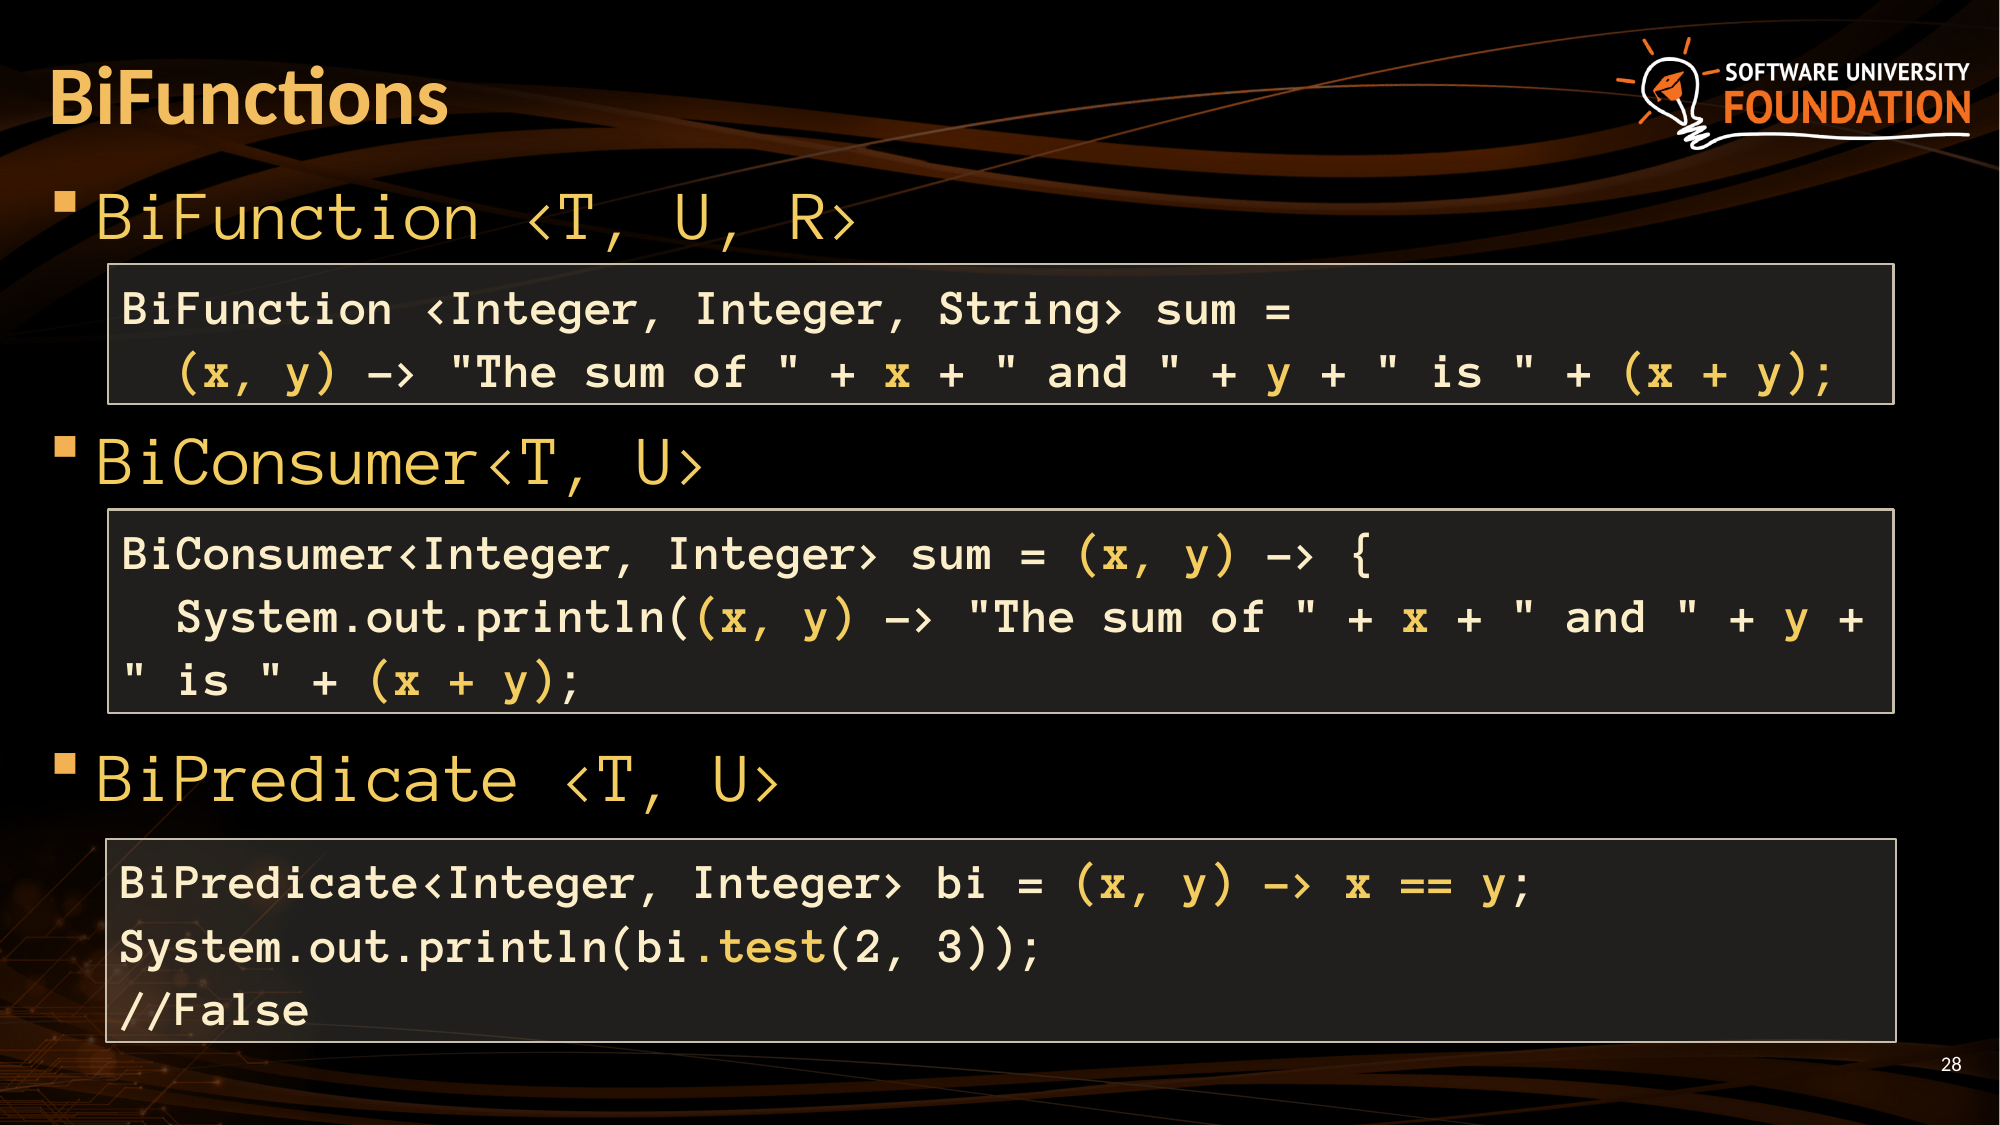

# BiFunctions
BiFunction <T, U, R>

BiConsumer<T, U>

BiPredicate <T, U>
BiFunction <Integer, Integer, String> sum =
  (x, y) -> "The sum of " + x + " and " + y + " is " + (x + y);
BiConsumer<Integer, Integer> sum = (x, y) -> {
  System.out.println((x, y) -> "The sum of " + x + " and " + y + " is " + (x + y);
BiPredicate<Integer, Integer> bi = (x, y) -> x == y;
System.out.println(bi.test(2, 3));
//False
28